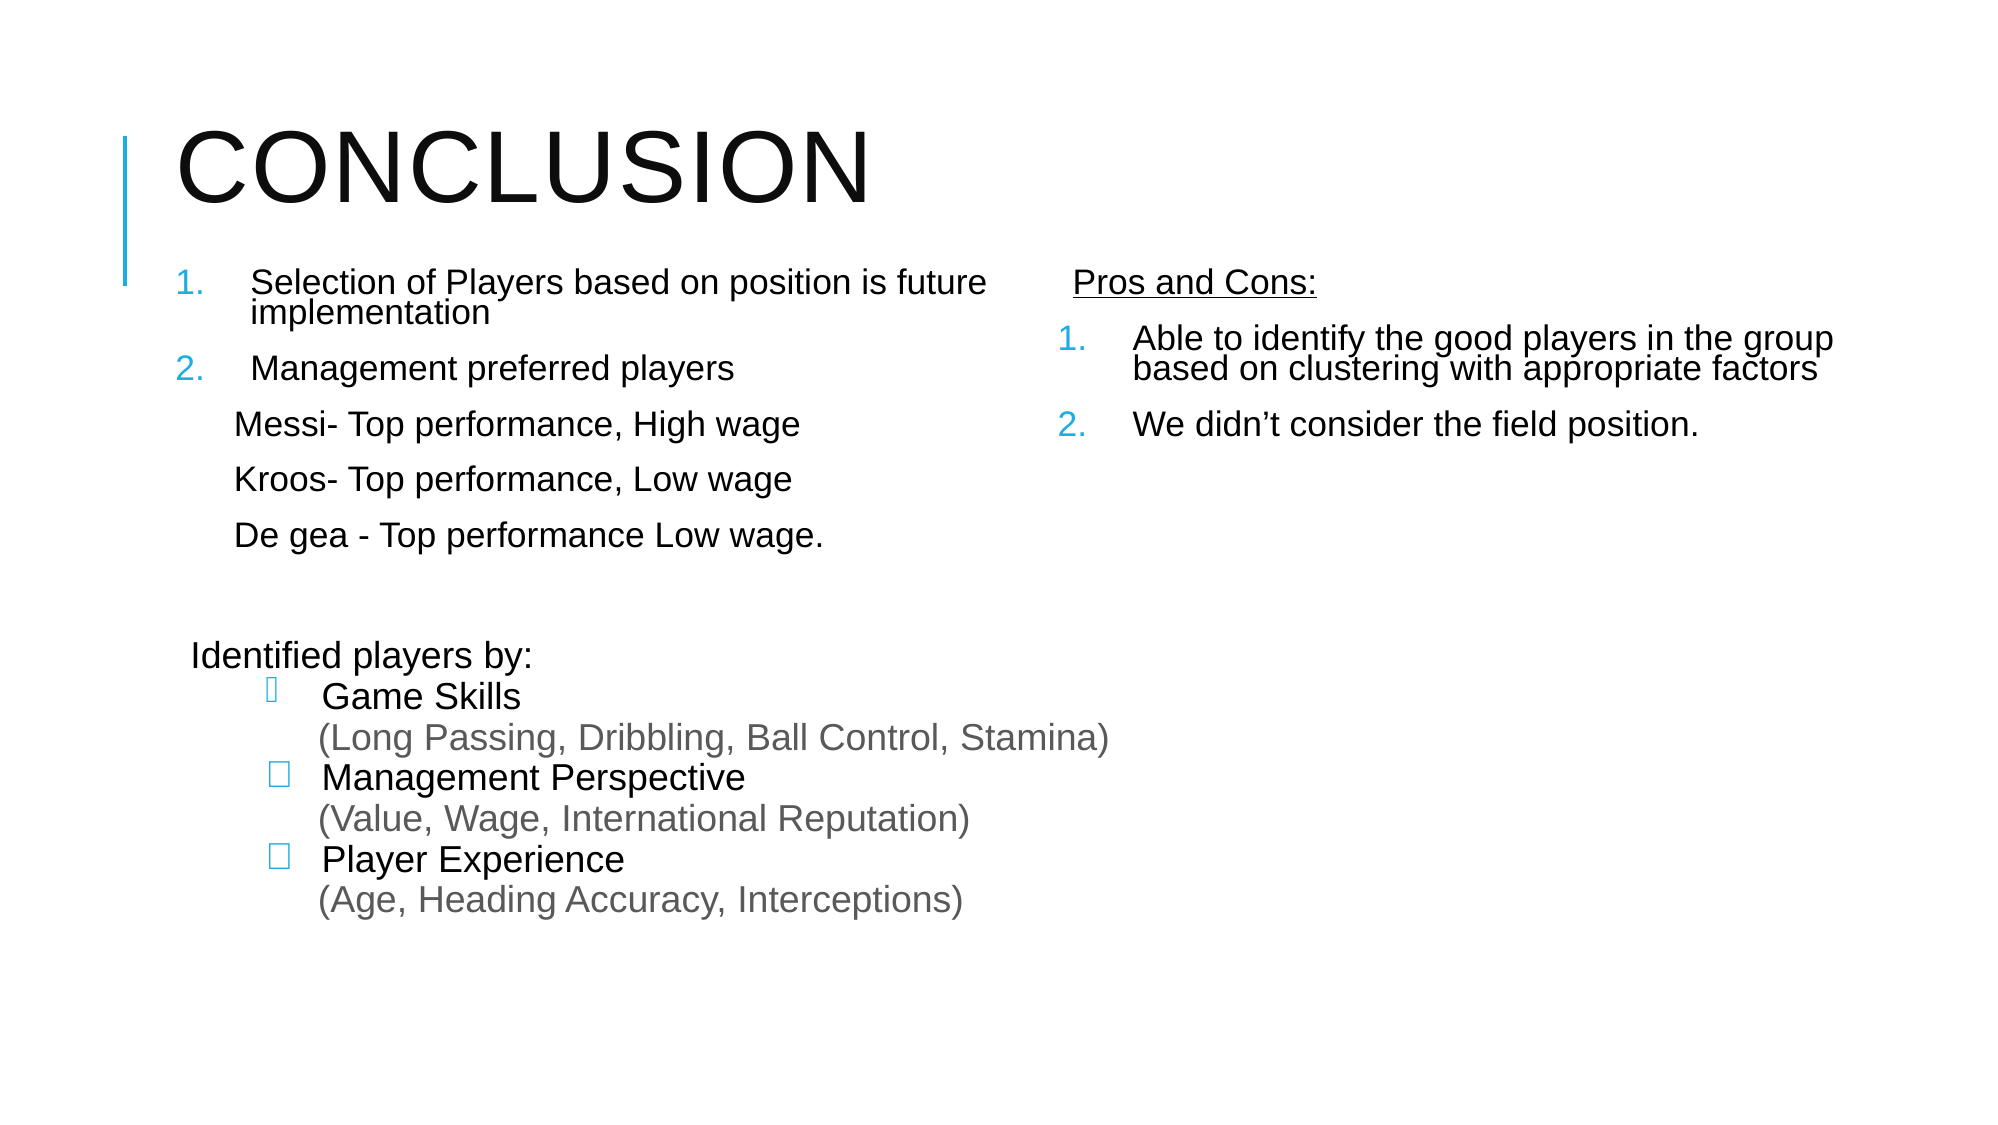

# Conclusion
Selection of Players based on position is future implementation
Management preferred players
      Messi- Top performance, High wage
      Kroos- Top performance, Low wage
      De gea - Top performance Low wage.

Identified players by:
Game Skills
     (Long Passing, Dribbling, Ball Control, Stamina)
Management Perspective
     (Value, Wage, International Reputation)
Player Experience
     (Age, Heading Accuracy, Interceptions)
Pros and Cons:
Able to identify the good players in the group based on clustering with appropriate factors
We didn’t consider the field position.